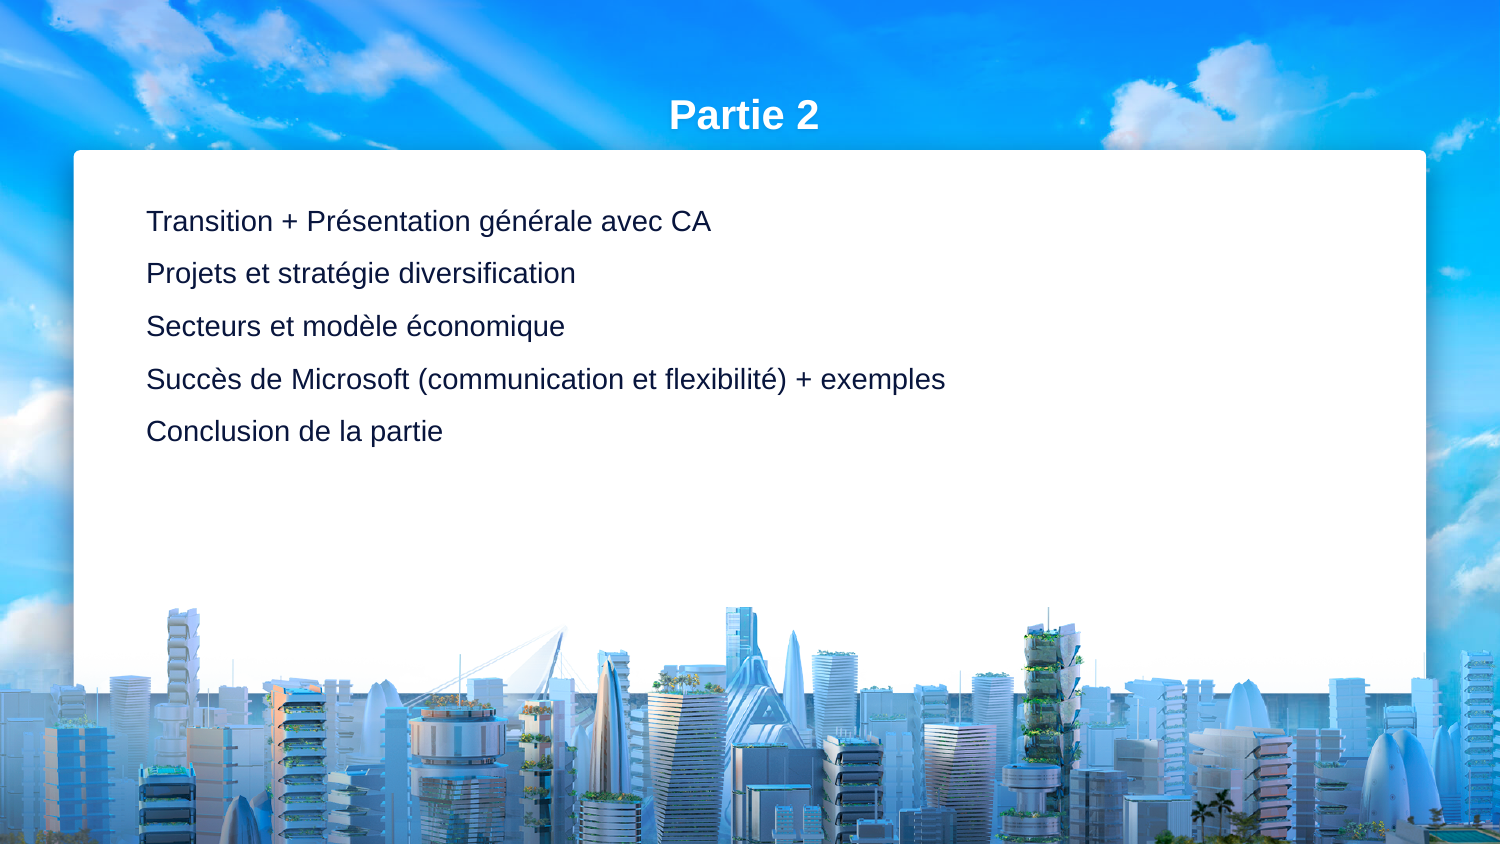

# Partie 2
Transition + Présentation générale avec CA
Projets et stratégie diversification
Secteurs et modèle économique
Succès de Microsoft (communication et flexibilité) + exemples
Conclusion de la partie